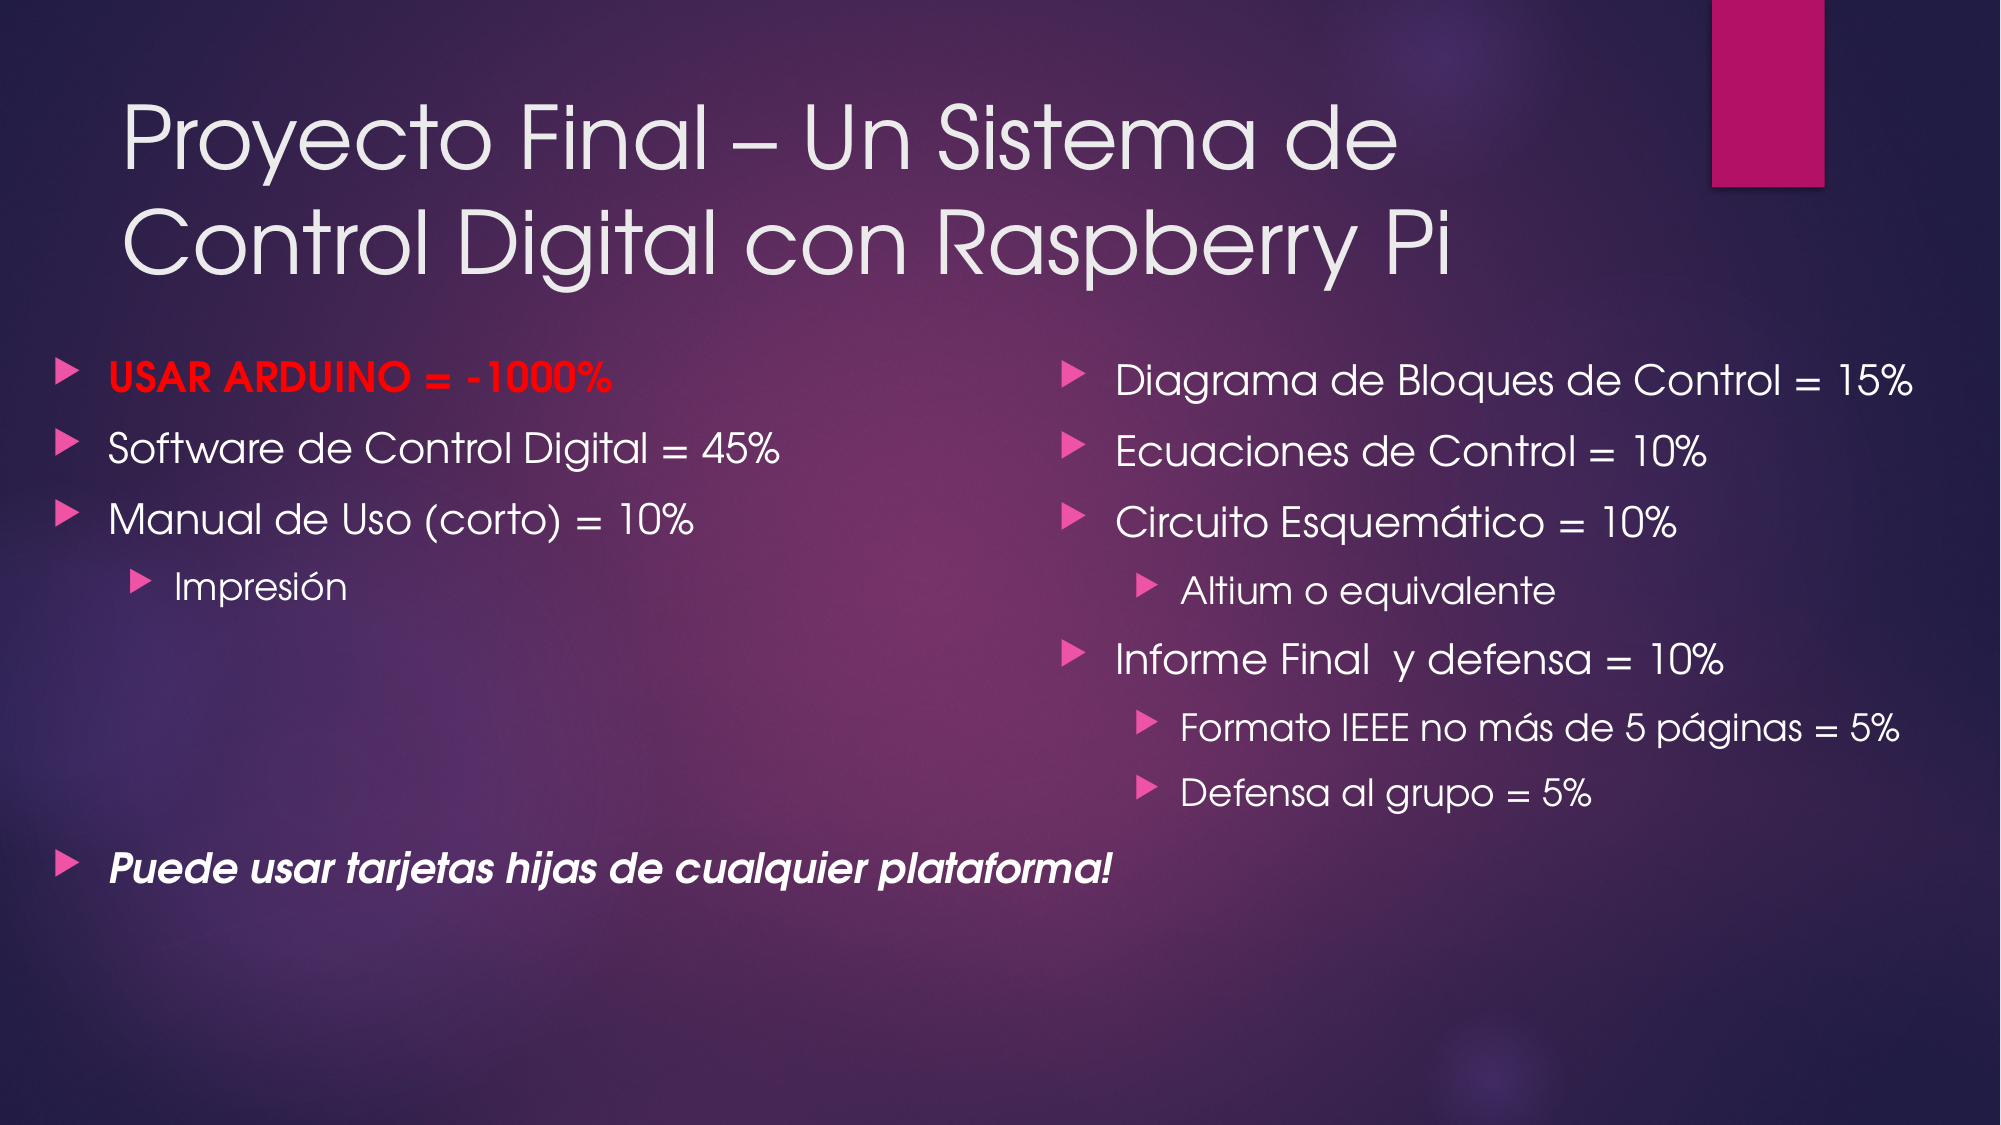

# Proyecto Final – Un Sistema de Control Digital con Raspberry Pi
USAR ARDUINO = -1000%
Software de Control Digital = 45%
Manual de Uso (corto) = 10%
Impresión

Puede usar tarjetas hijas de cualquier plataforma!
Diagrama de Bloques de Control = 15%
Ecuaciones de Control = 10%
Circuito Esquemático = 10%
Altium o equivalente
Informe Final  y defensa = 10%
Formato IEEE no más de 5 páginas = 5%
Defensa al grupo = 5%